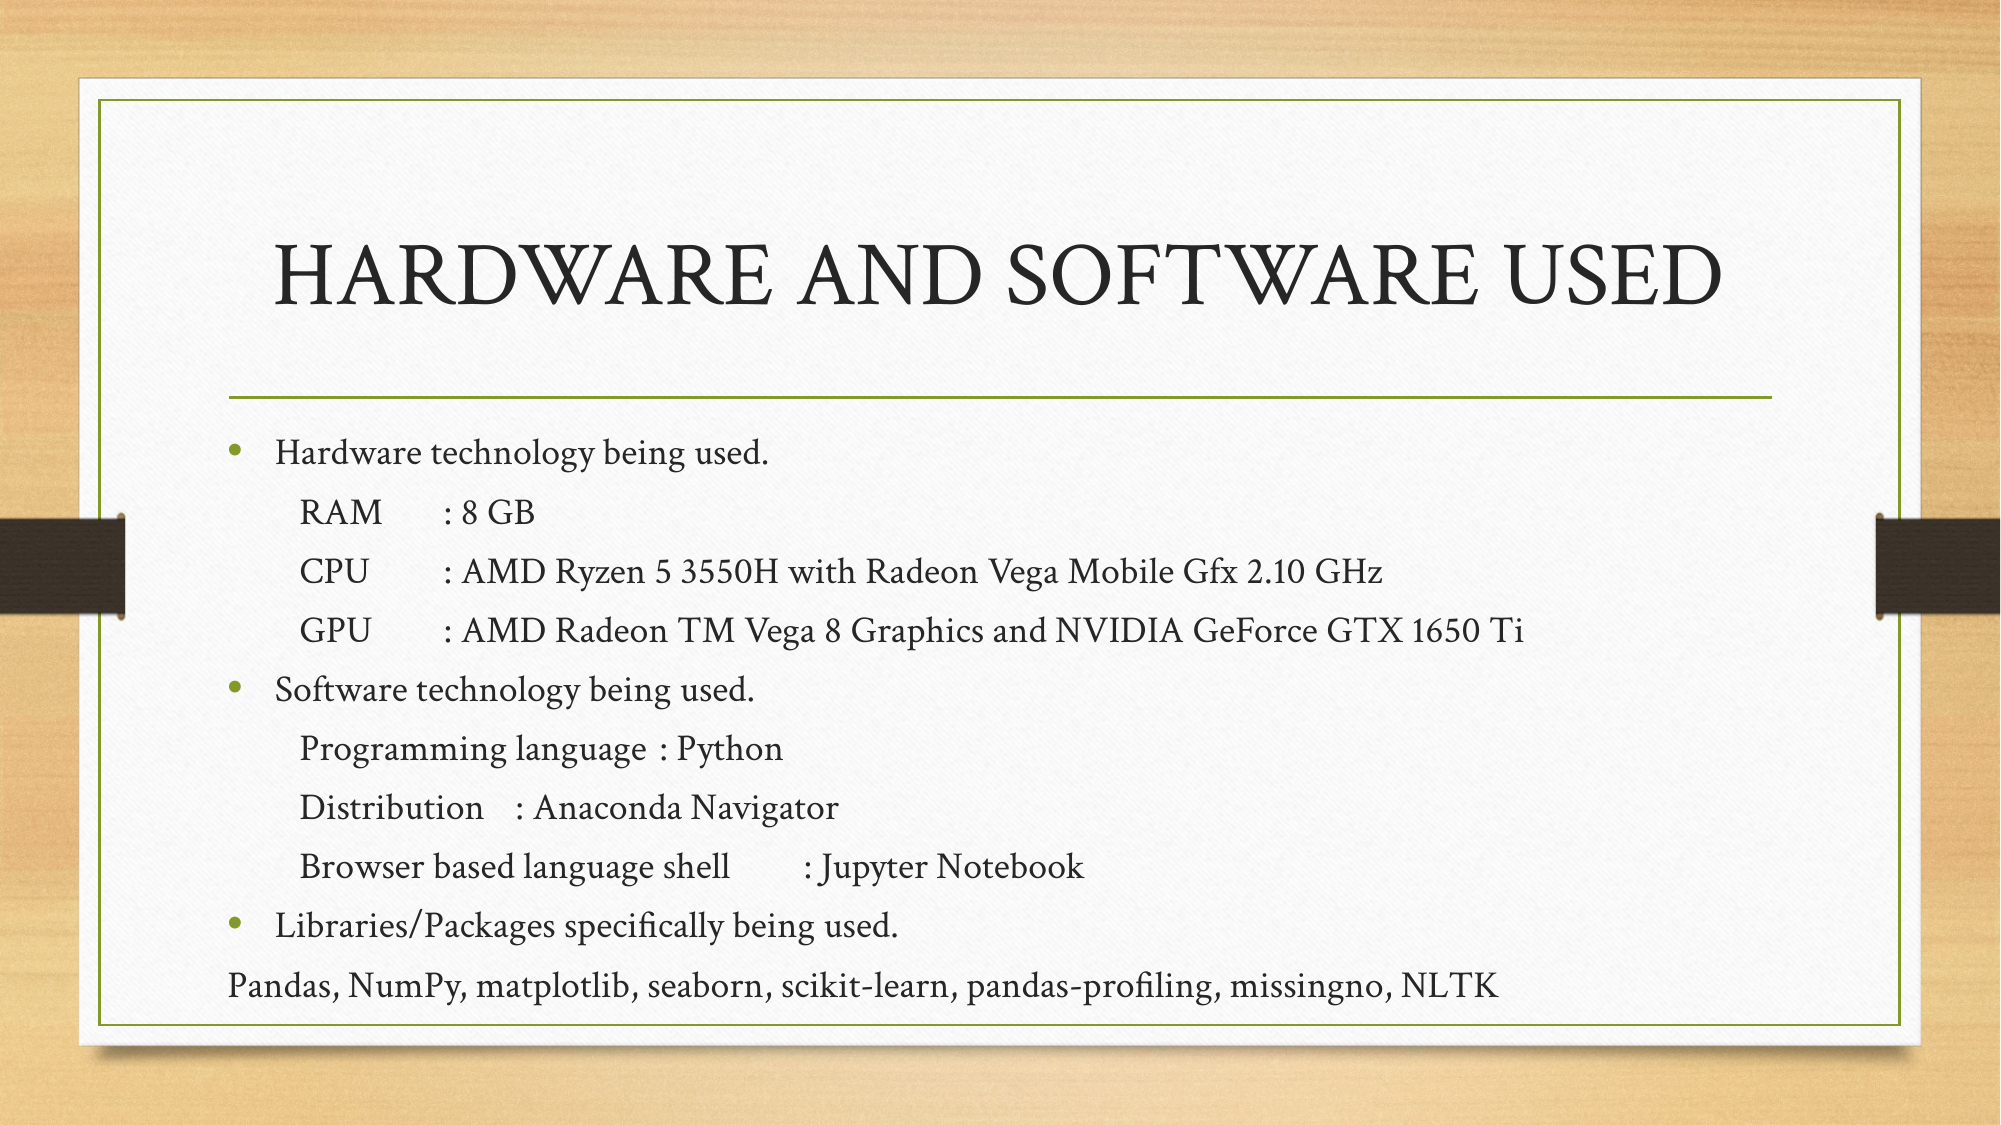

# HARDWARE AND SOFTWARE USED
Hardware technology being used.
	RAM 	: 8 GB
	CPU 	: AMD Ryzen 5 3550H with Radeon Vega Mobile Gfx 2.10 GHz
	GPU 	: AMD Radeon ™ Vega 8 Graphics and NVIDIA GeForce GTX 1650 Ti
Software technology being used.
	Programming language 		: Python
	Distribution 			: Anaconda Navigator
	Browser based language shell 	: Jupyter Notebook
Libraries/Packages specifically being used.
Pandas, NumPy, matplotlib, seaborn, scikit-learn, pandas-profiling, missingno, NLTK